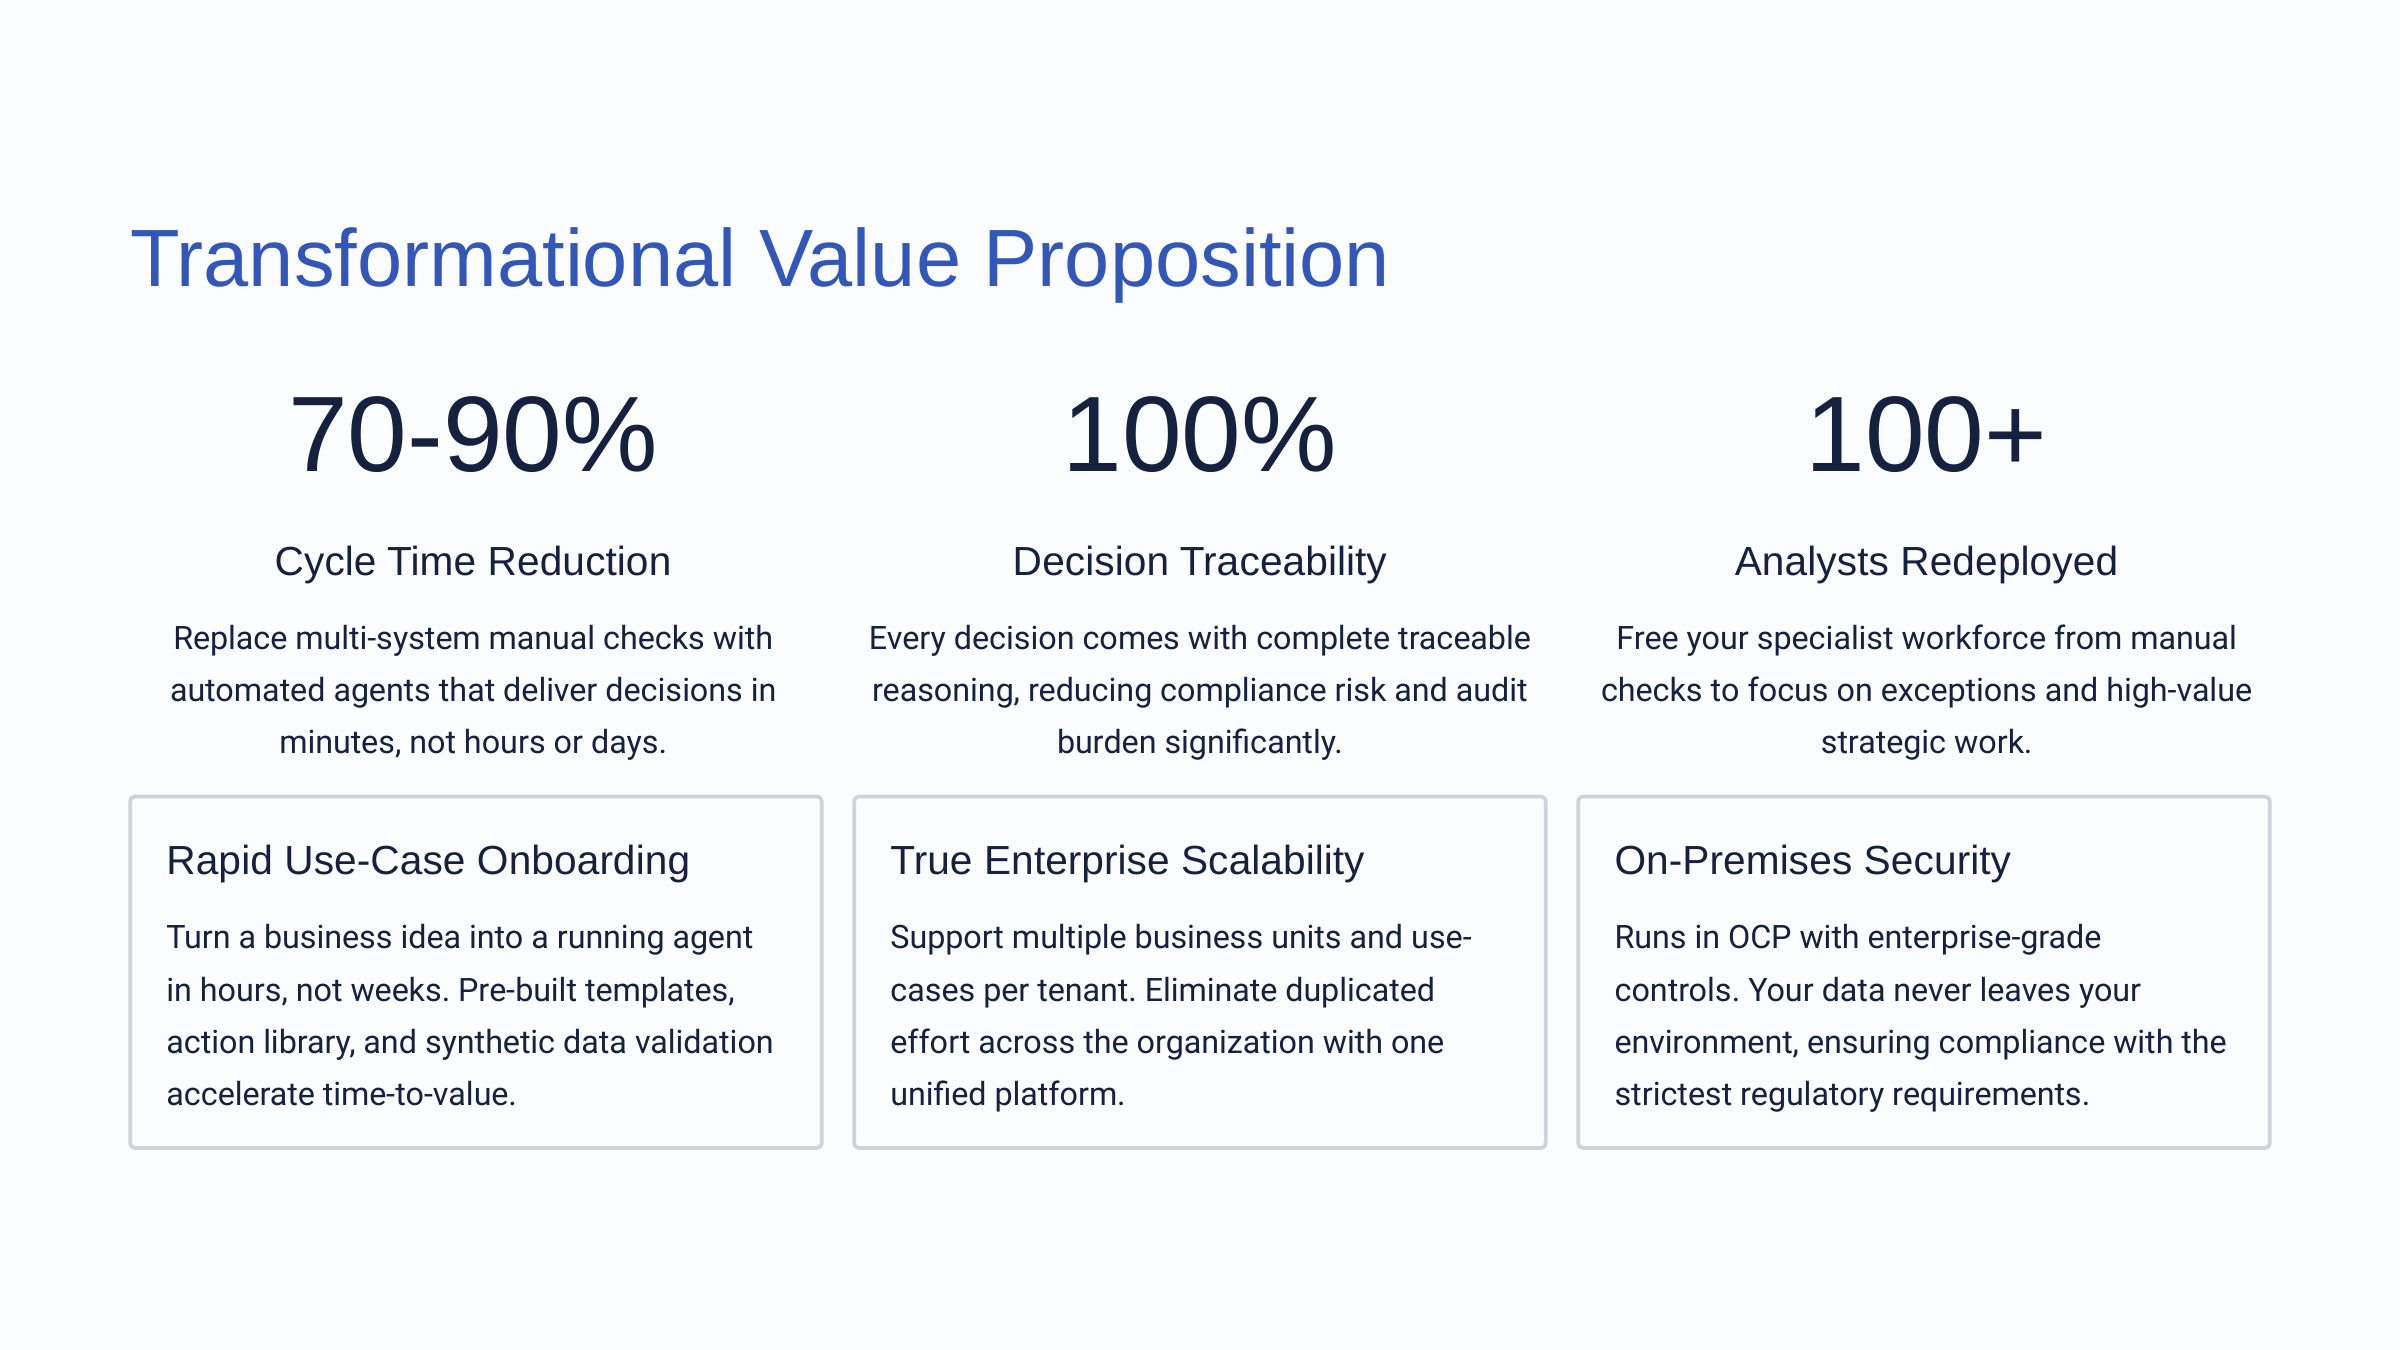

Transformational Value Proposition
70-90%
100%
100+
Cycle Time Reduction
Decision Traceability
Analysts Redeployed
Replace multi-system manual checks with automated agents that deliver decisions in minutes, not hours or days.
Every decision comes with complete traceable reasoning, reducing compliance risk and audit burden significantly.
Free your specialist workforce from manual checks to focus on exceptions and high-value strategic work.

Rapid Use-Case Onboarding
True Enterprise Scalability
On-Premises Security
Turn a business idea into a running agent in hours, not weeks. Pre-built templates, action library, and synthetic data validation accelerate time-to-value.
Support multiple business units and use-cases per tenant. Eliminate duplicated effort across the organization with one unified platform.
Runs in OCP with enterprise-grade controls. Your data never leaves your environment, ensuring compliance with the strictest regulatory requirements.